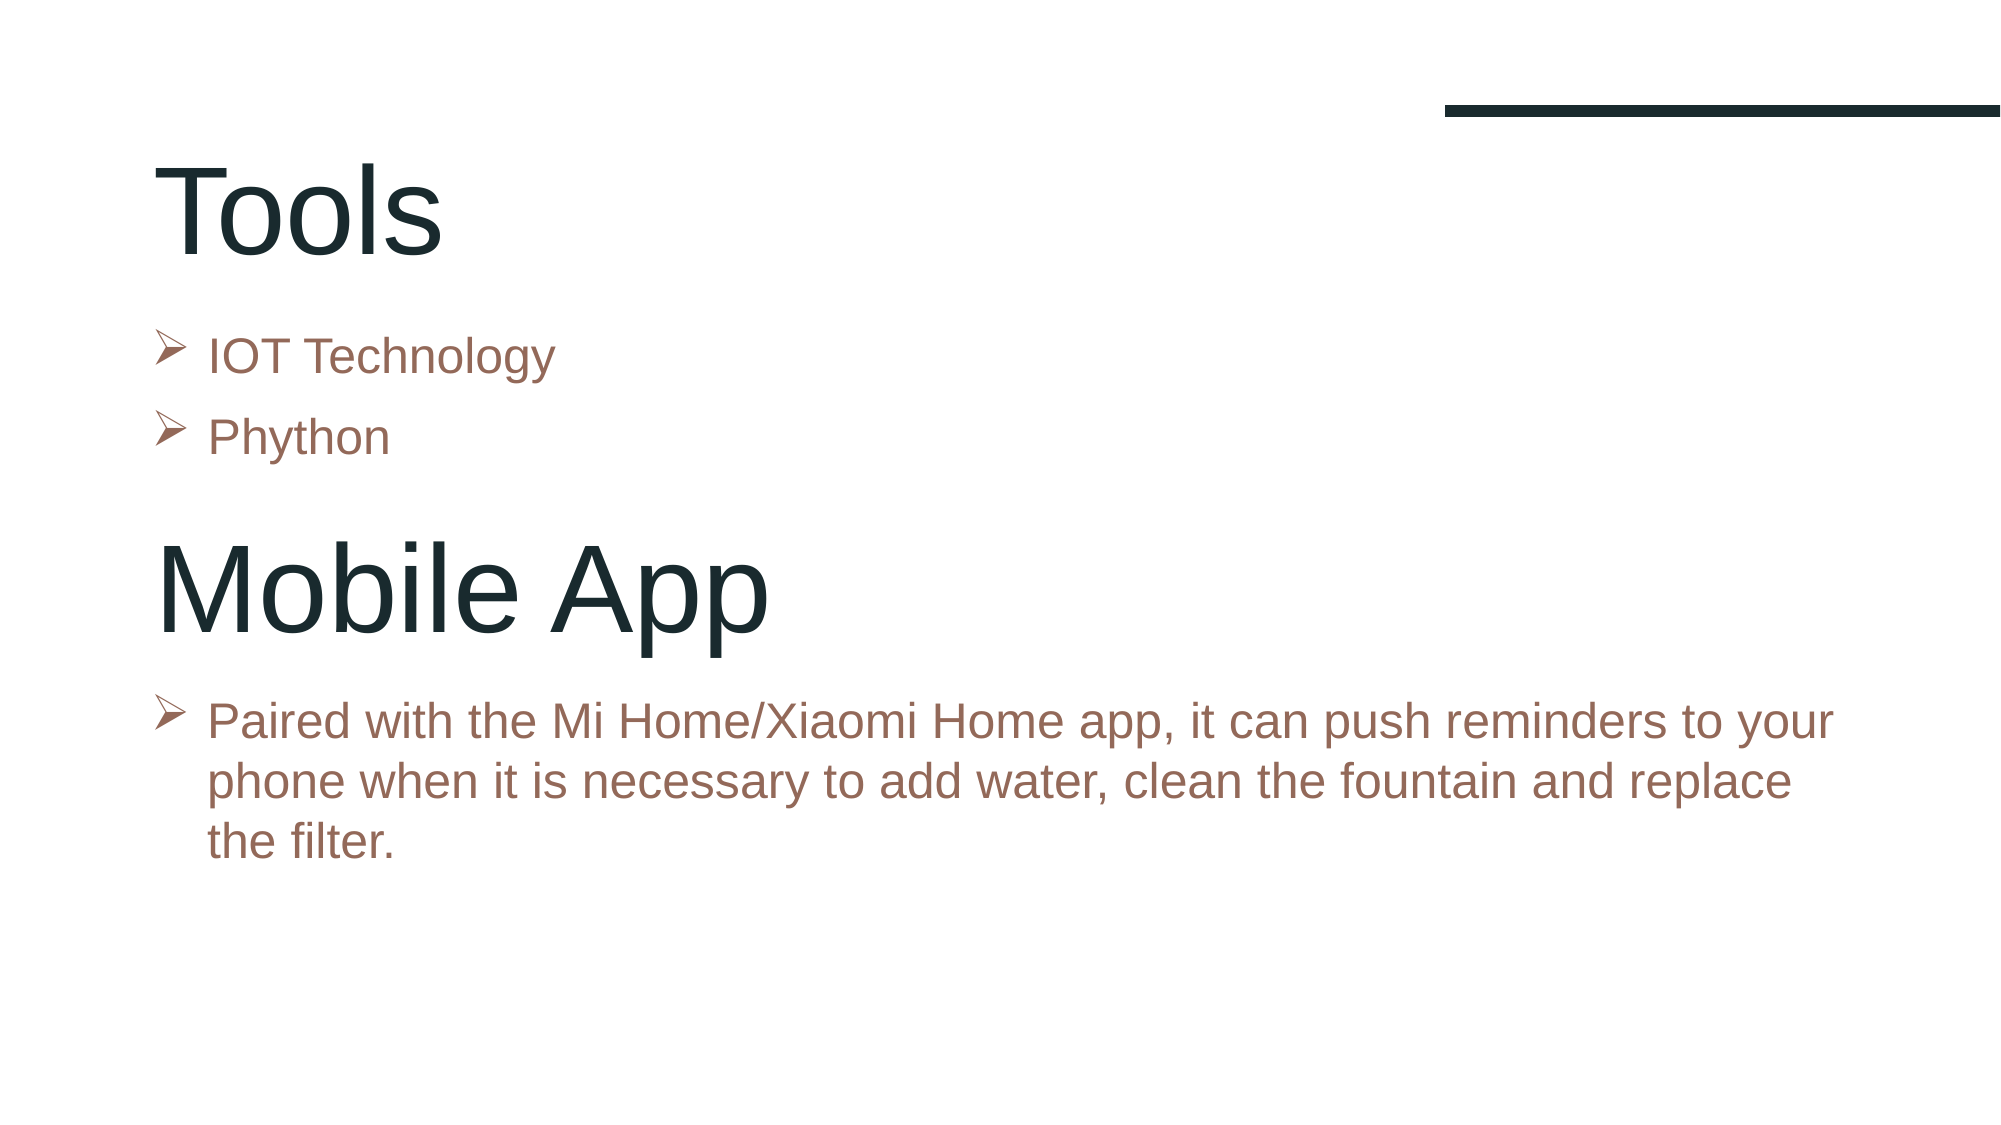

# Tools
IOT Technology
Phython
Mobile App
Paired with the Mi Home/Xiaomi Home app, it can push reminders to your phone when it is necessary to add water, clean the fountain and replace the filter.
Presentation title
7